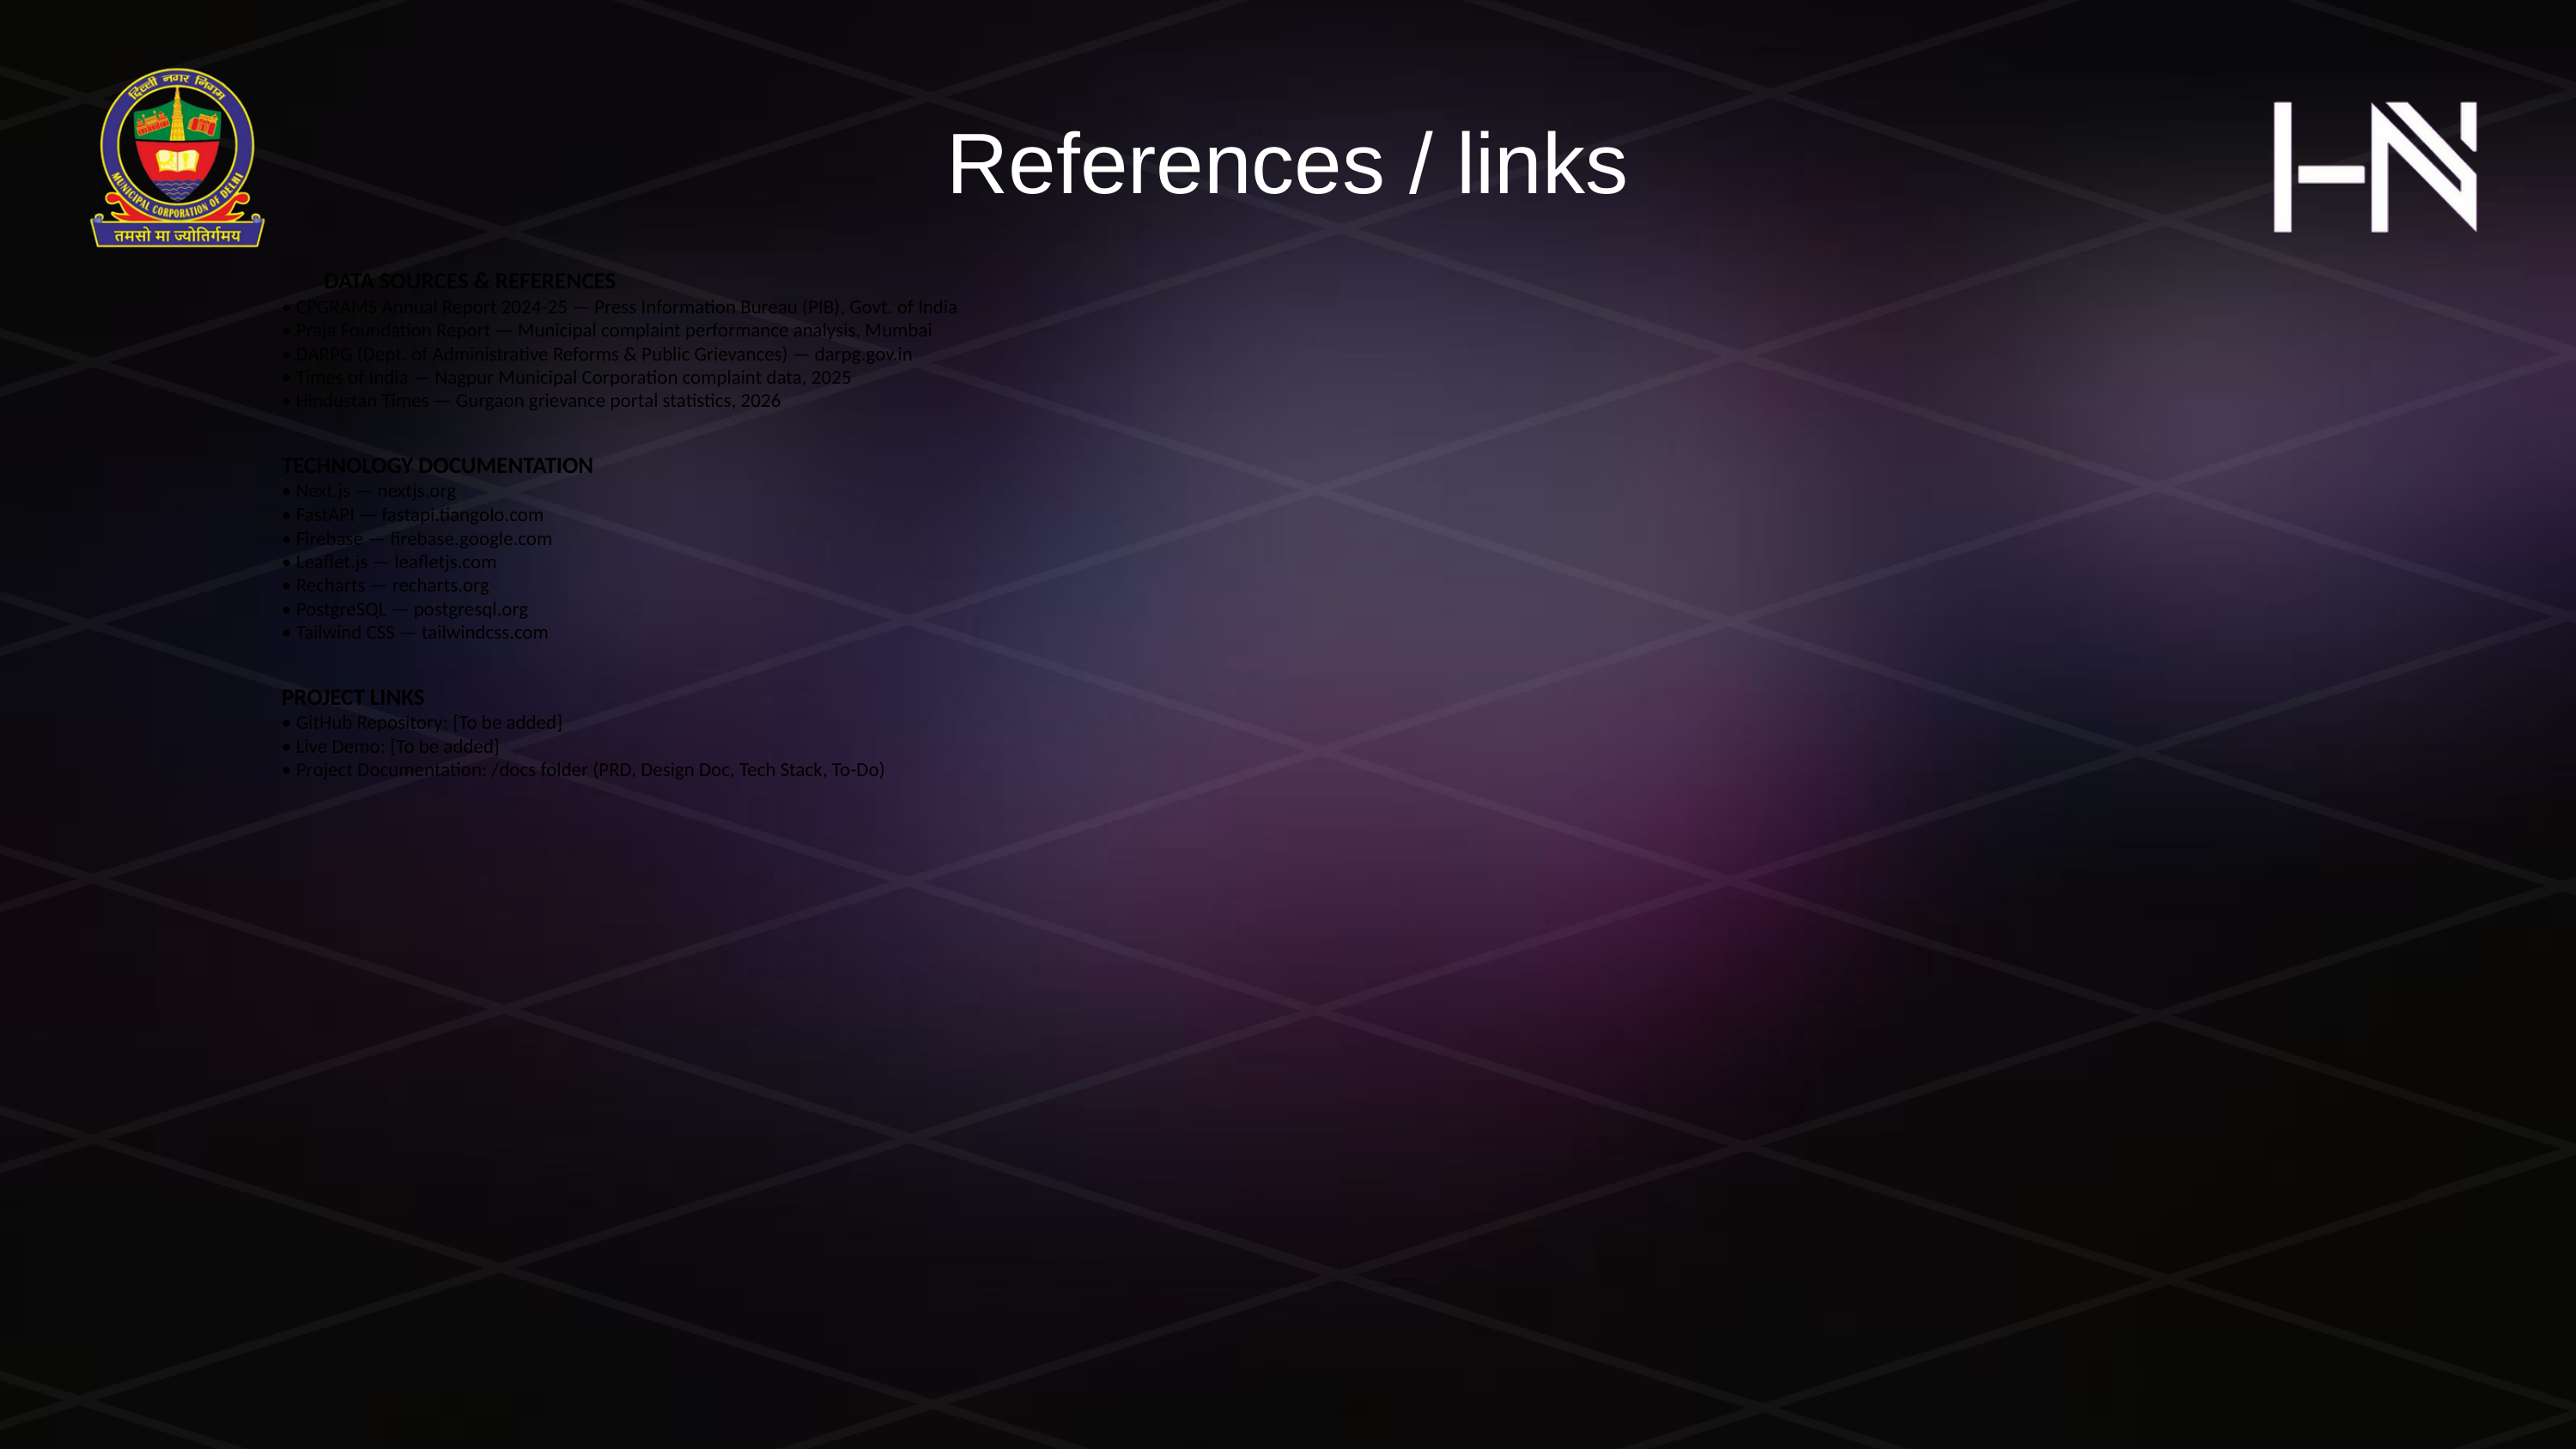

References / links
DATA SOURCES & REFERENCES
• CPGRAMS Annual Report 2024-25 — Press Information Bureau (PIB), Govt. of India
• Praja Foundation Report — Municipal complaint performance analysis, Mumbai
• DARPG (Dept. of Administrative Reforms & Public Grievances) — darpg.gov.in
• Times of India — Nagpur Municipal Corporation complaint data, 2025
• Hindustan Times — Gurgaon grievance portal statistics, 2026

TECHNOLOGY DOCUMENTATION
• Next.js — nextjs.org
• FastAPI — fastapi.tiangolo.com
• Firebase — firebase.google.com
• Leaflet.js — leafletjs.com
• Recharts — recharts.org
• PostgreSQL — postgresql.org
• Tailwind CSS — tailwindcss.com

PROJECT LINKS
• GitHub Repository: [To be added]
• Live Demo: [To be added]
• Project Documentation: /docs folder (PRD, Design Doc, Tech Stack, To-Do)